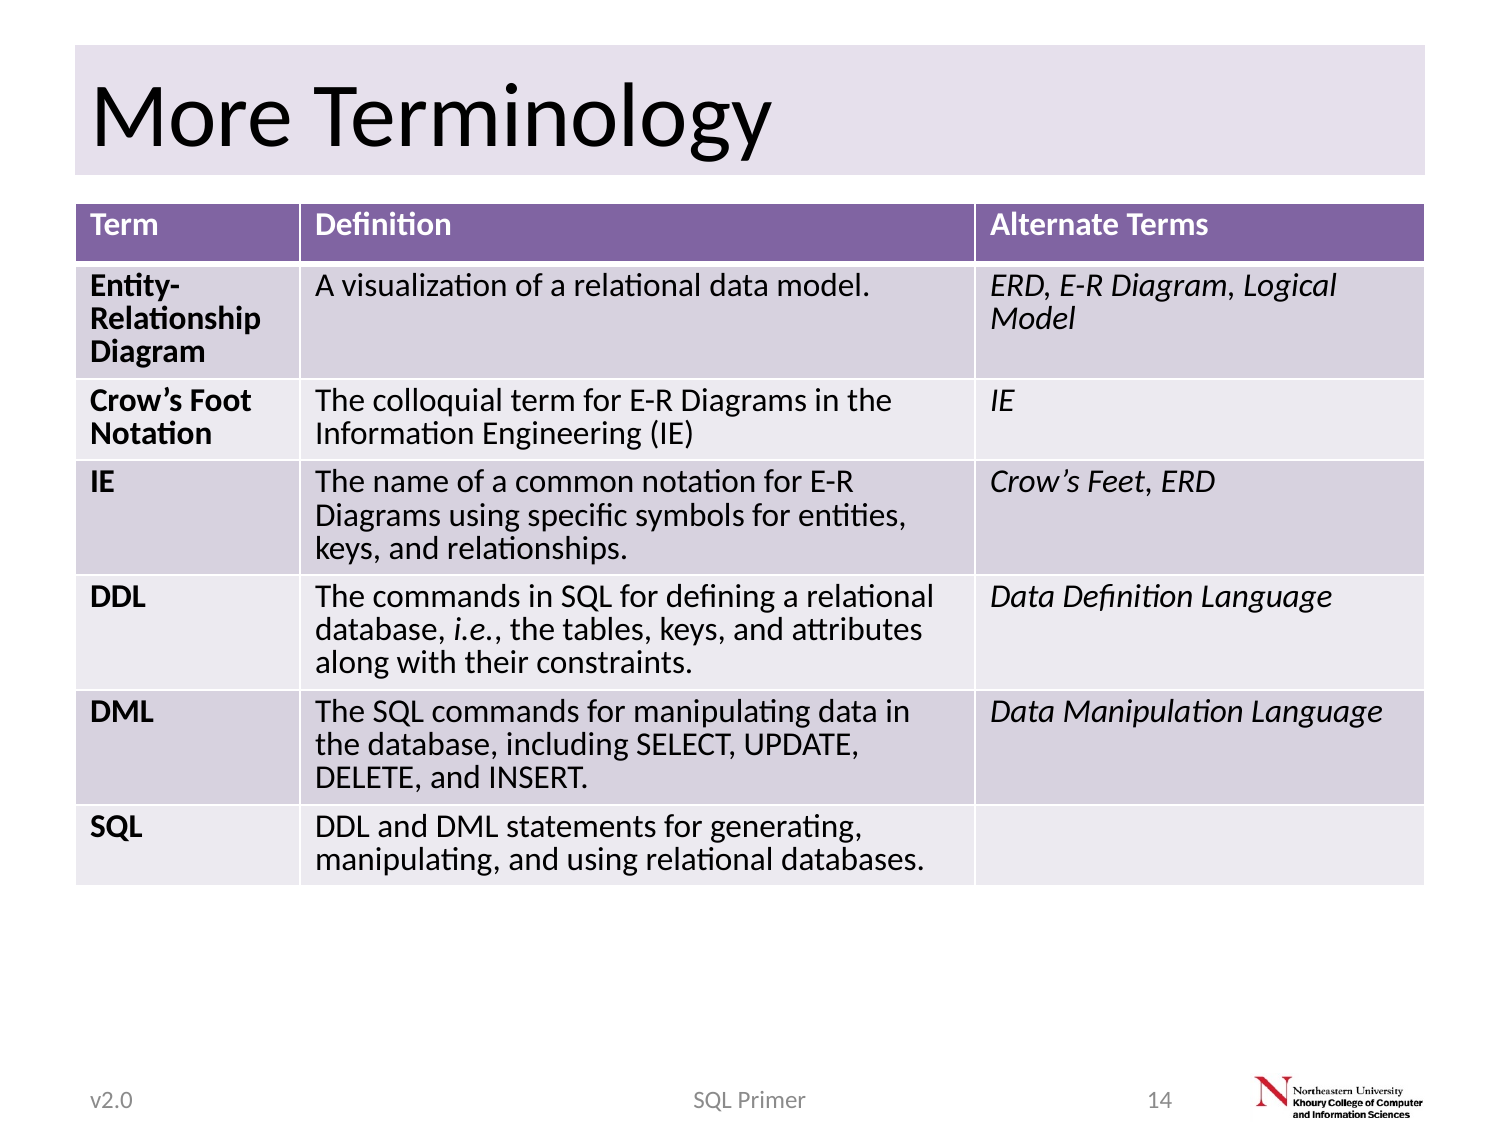

# More Terminology
| Term | Definition | Alternate Terms |
| --- | --- | --- |
| Entity-Relationship Diagram | A visualization of a relational data model. | ERD, E-R Diagram, Logical Model |
| Crow’s Foot Notation | The colloquial term for E-R Diagrams in the Information Engineering (IE) | IE |
| IE | The name of a common notation for E-R Diagrams using specific symbols for entities, keys, and relationships. | Crow’s Feet, ERD |
| DDL | The commands in SQL for defining a relational database, i.e., the tables, keys, and attributes along with their constraints. | Data Definition Language |
| DML | The SQL commands for manipulating data in the database, including SELECT, UPDATE, DELETE, and INSERT. | Data Manipulation Language |
| SQL | DDL and DML statements for generating, manipulating, and using relational databases. |  |
v2.0
SQL Primer
14